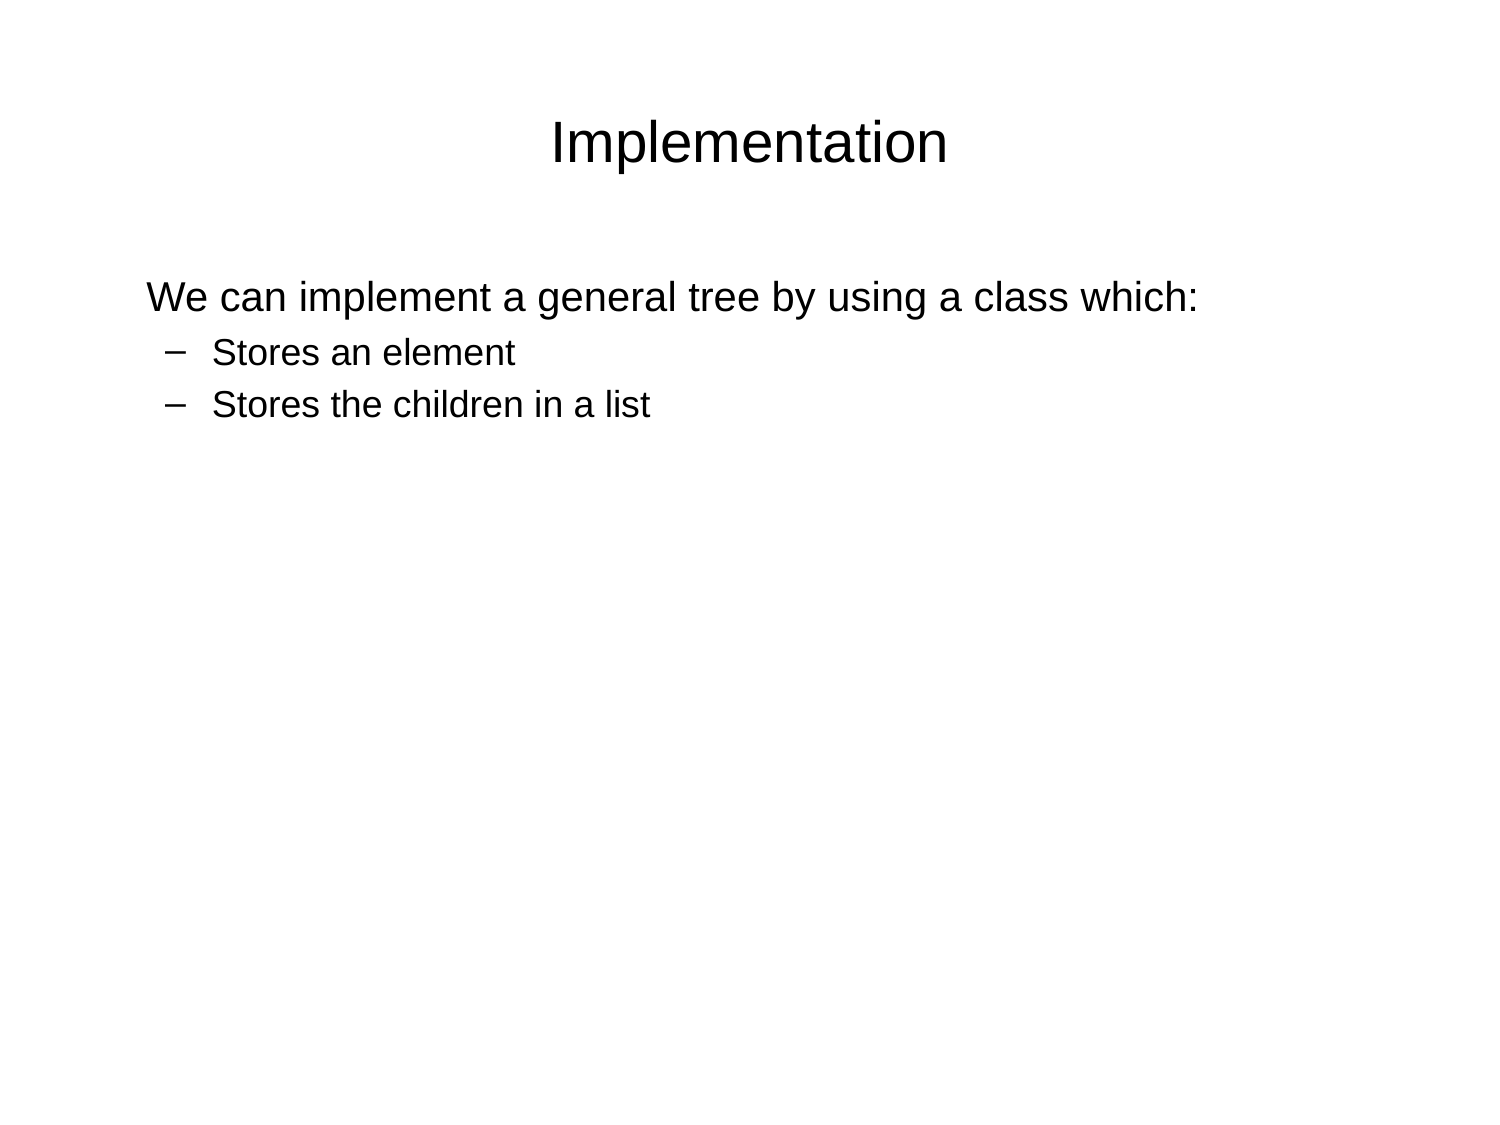

# Implementation
	We can implement a general tree by using a class which:
Stores an element
Stores the children in a list